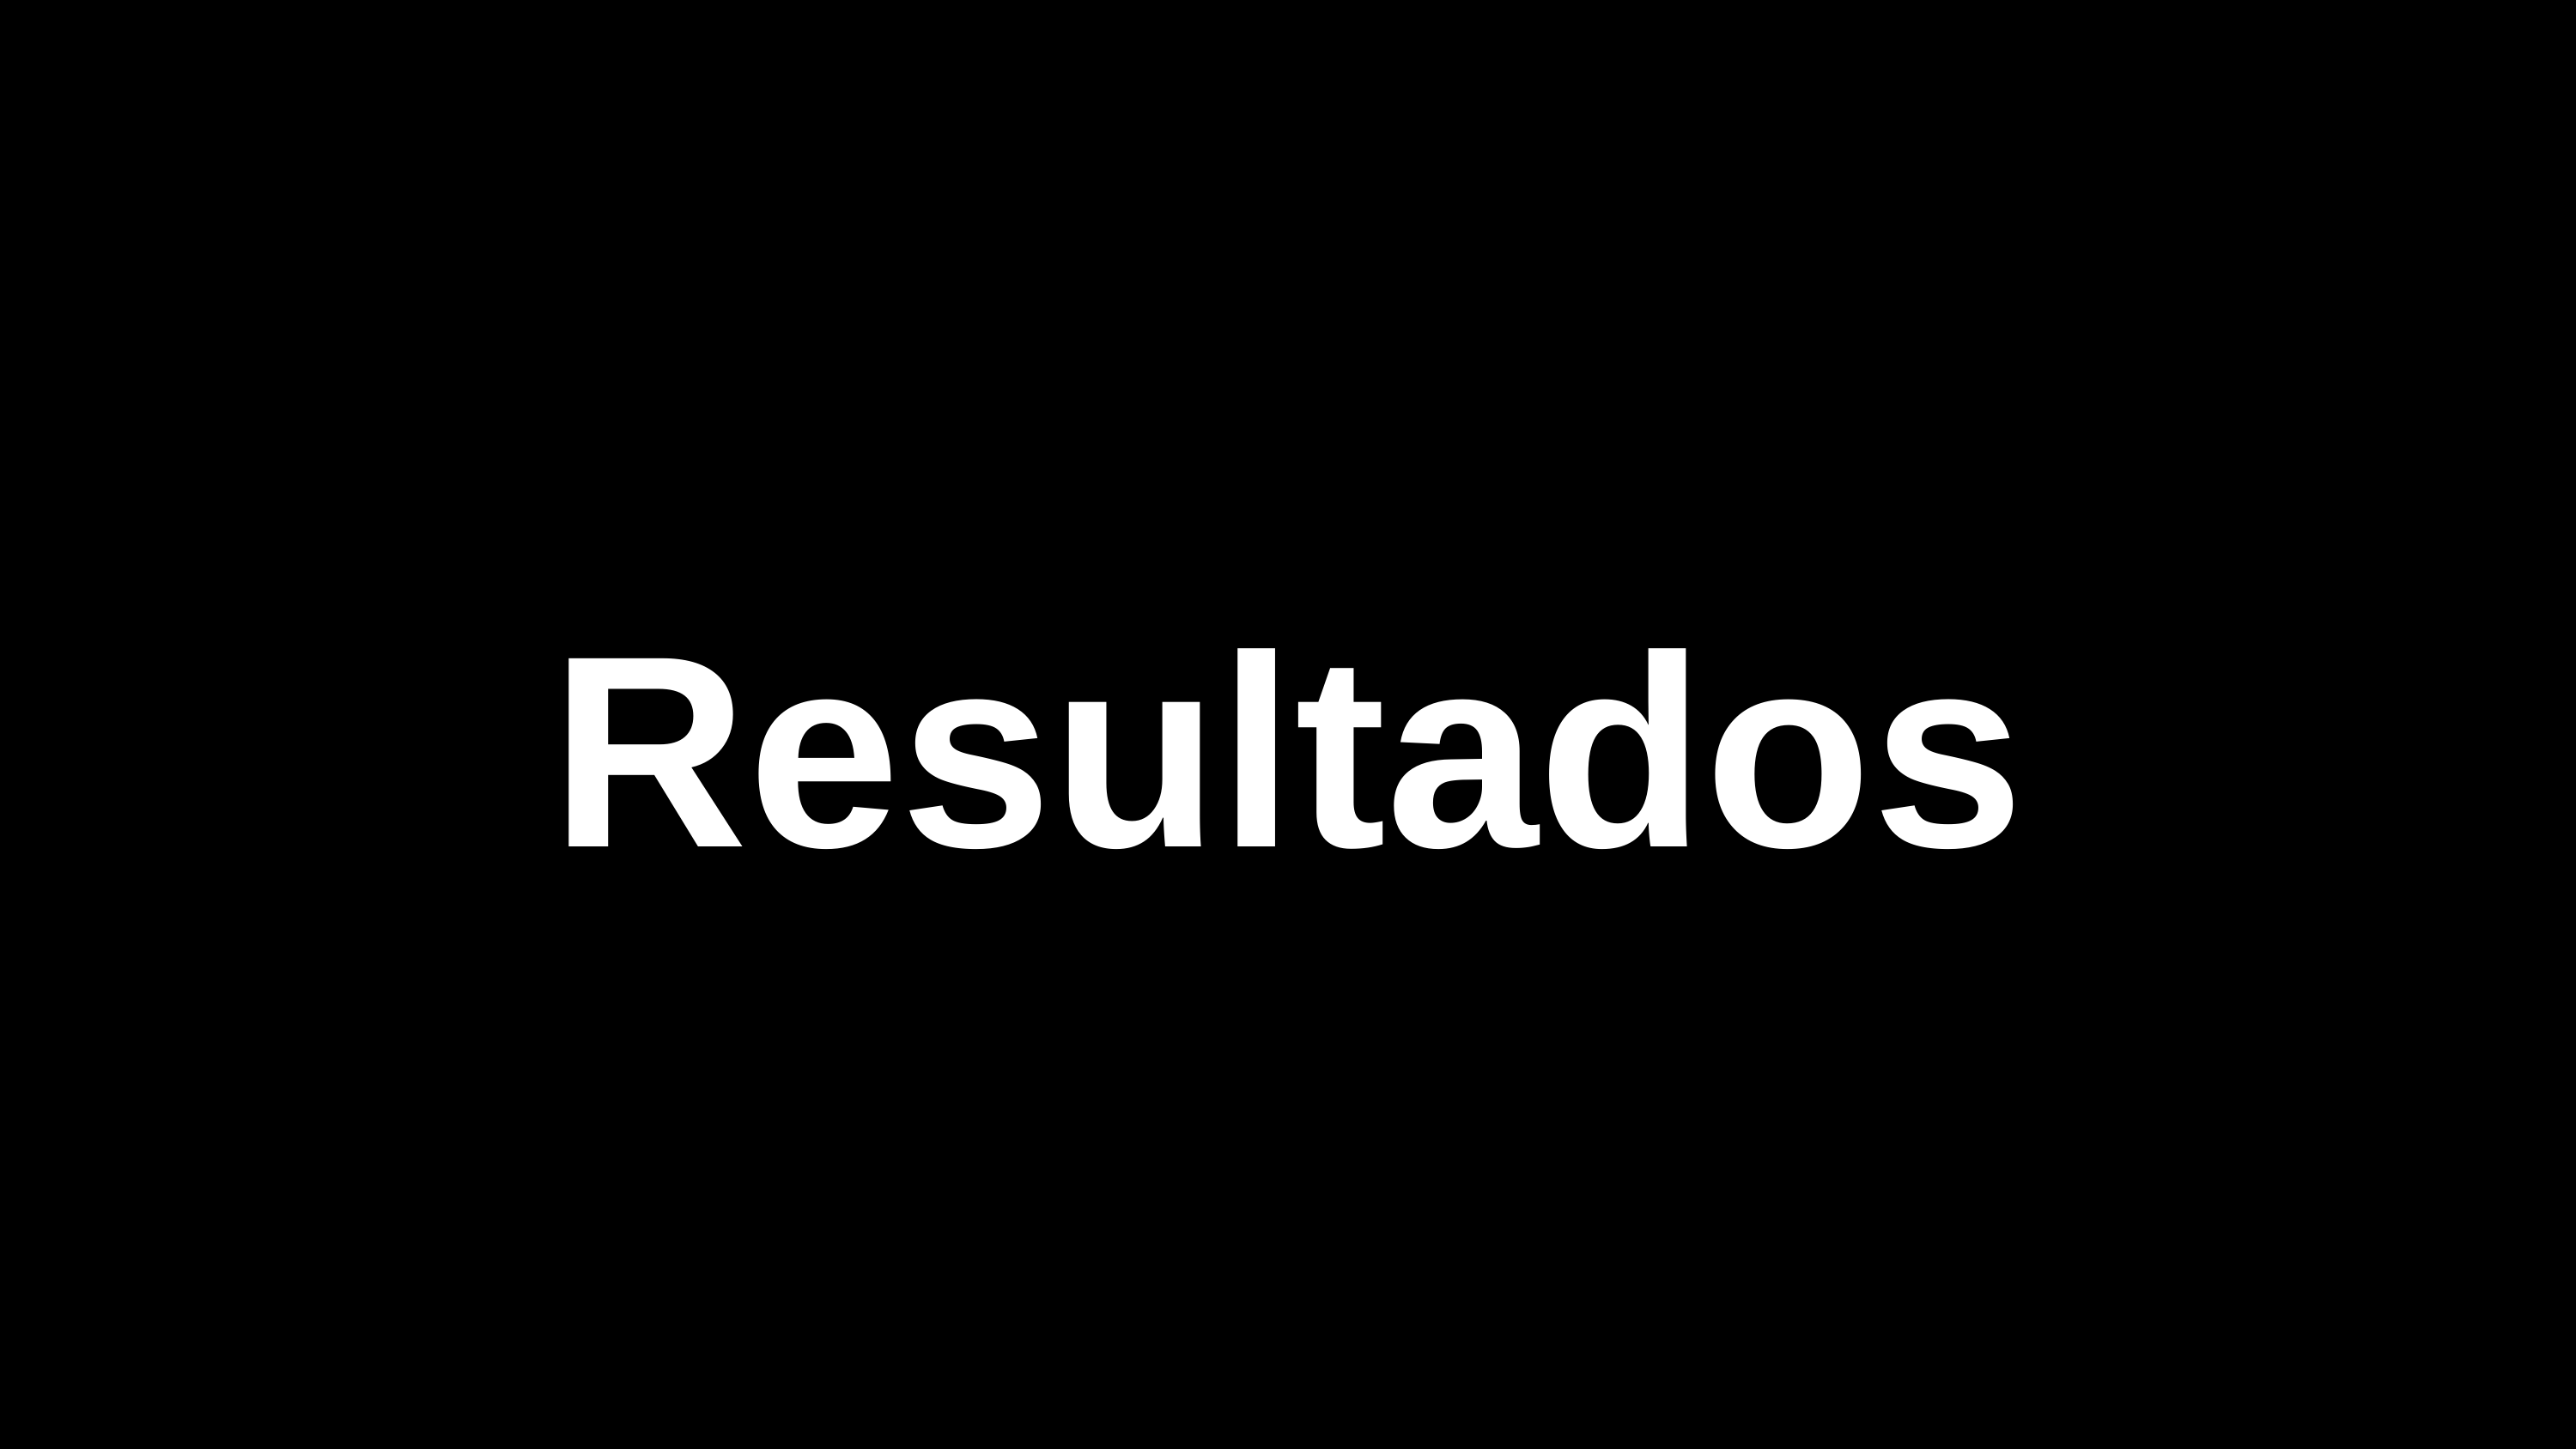

RQ 07: Sistemas escritos em linguagens mais populares recebem mais contribuição externa, lançam mais releases e são atualizados com mais frequência? ​
Resultados

Projetos desenvolvidos em linguagens de programação mais populares (como Python, JavaScript, Java, etc.) tendem a ter uma comunidade de desenvolvedores maior. ​
Essa base de usuários mais ampla e ativa leva a um ciclo de desenvolvimento mais dinâmico.